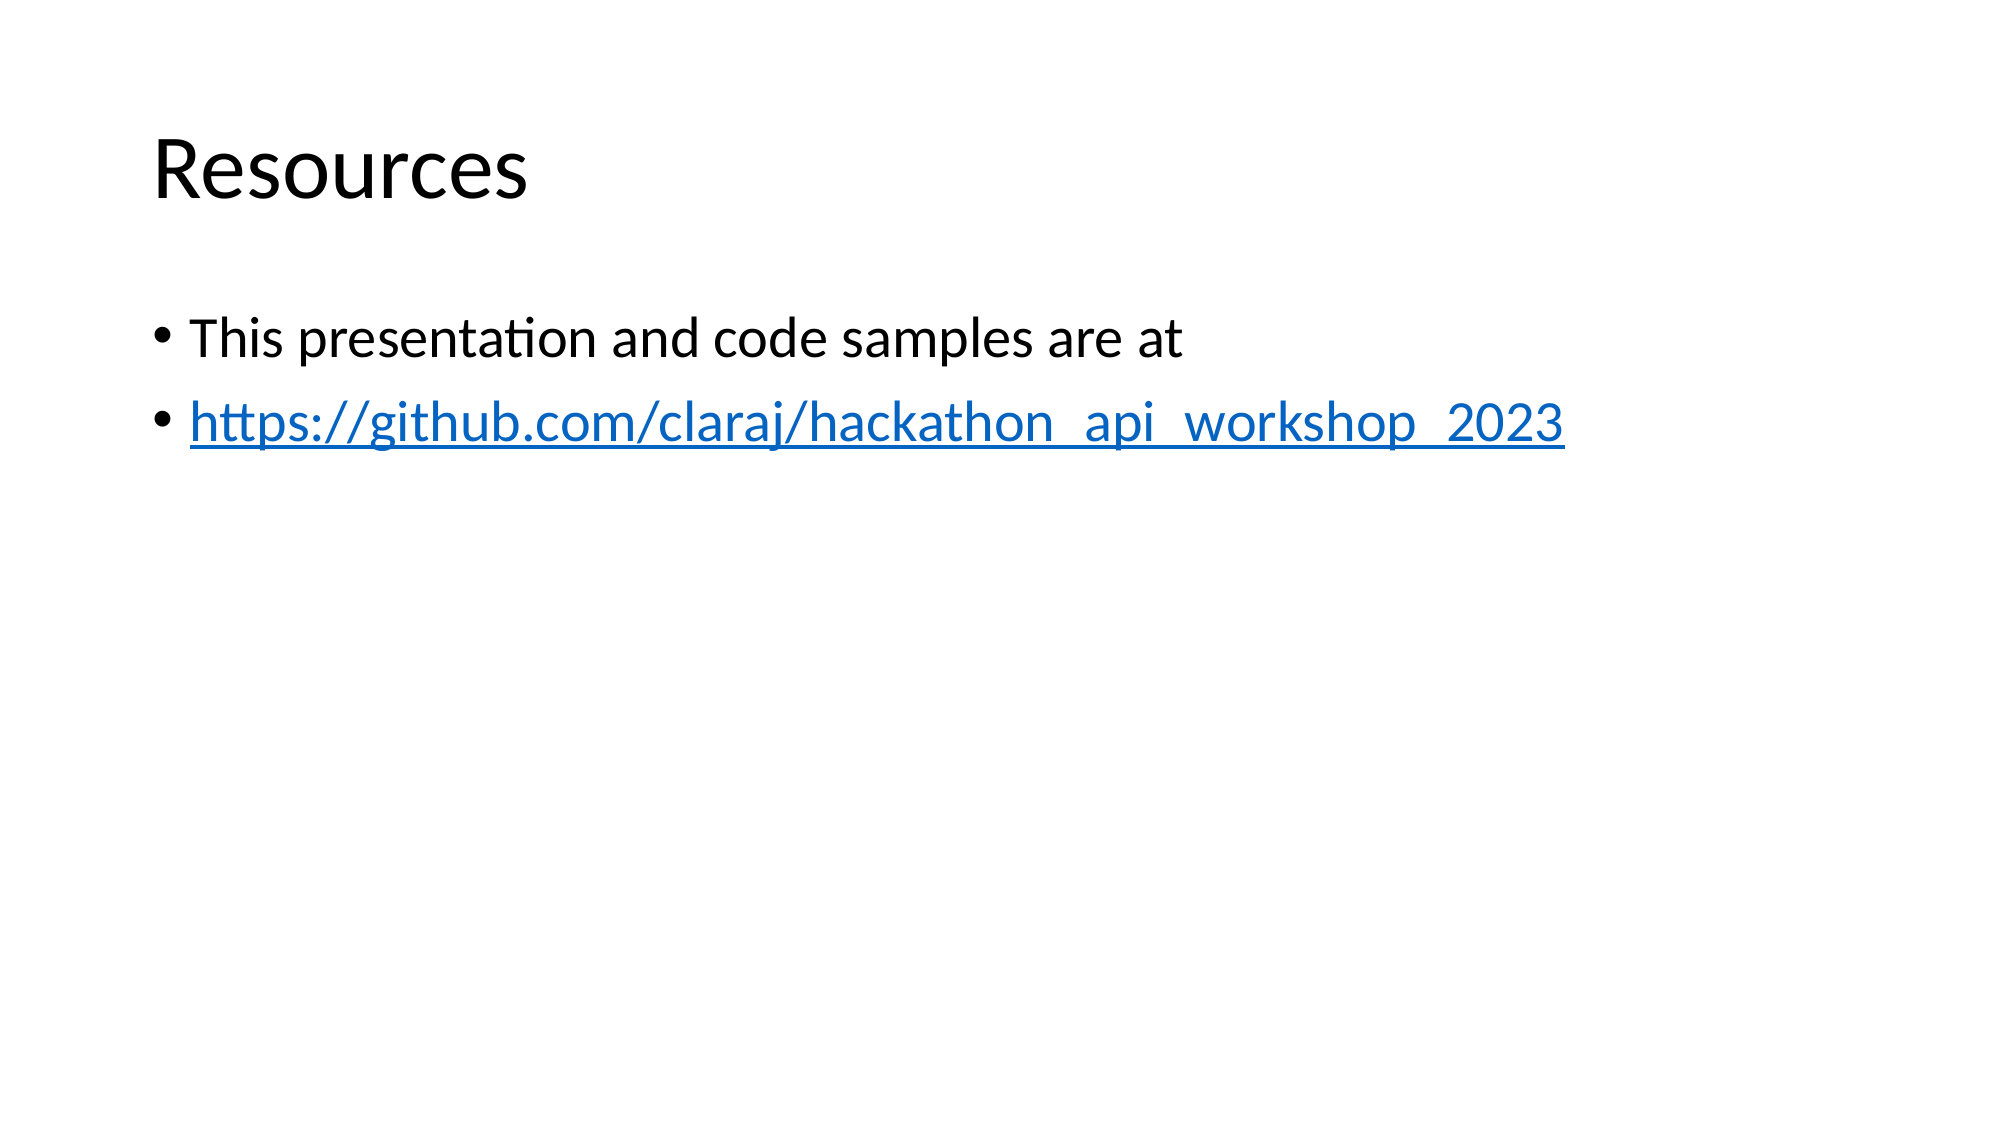

# Resources
This presentation and code samples are at
https://github.com/claraj/hackathon_api_workshop_2023